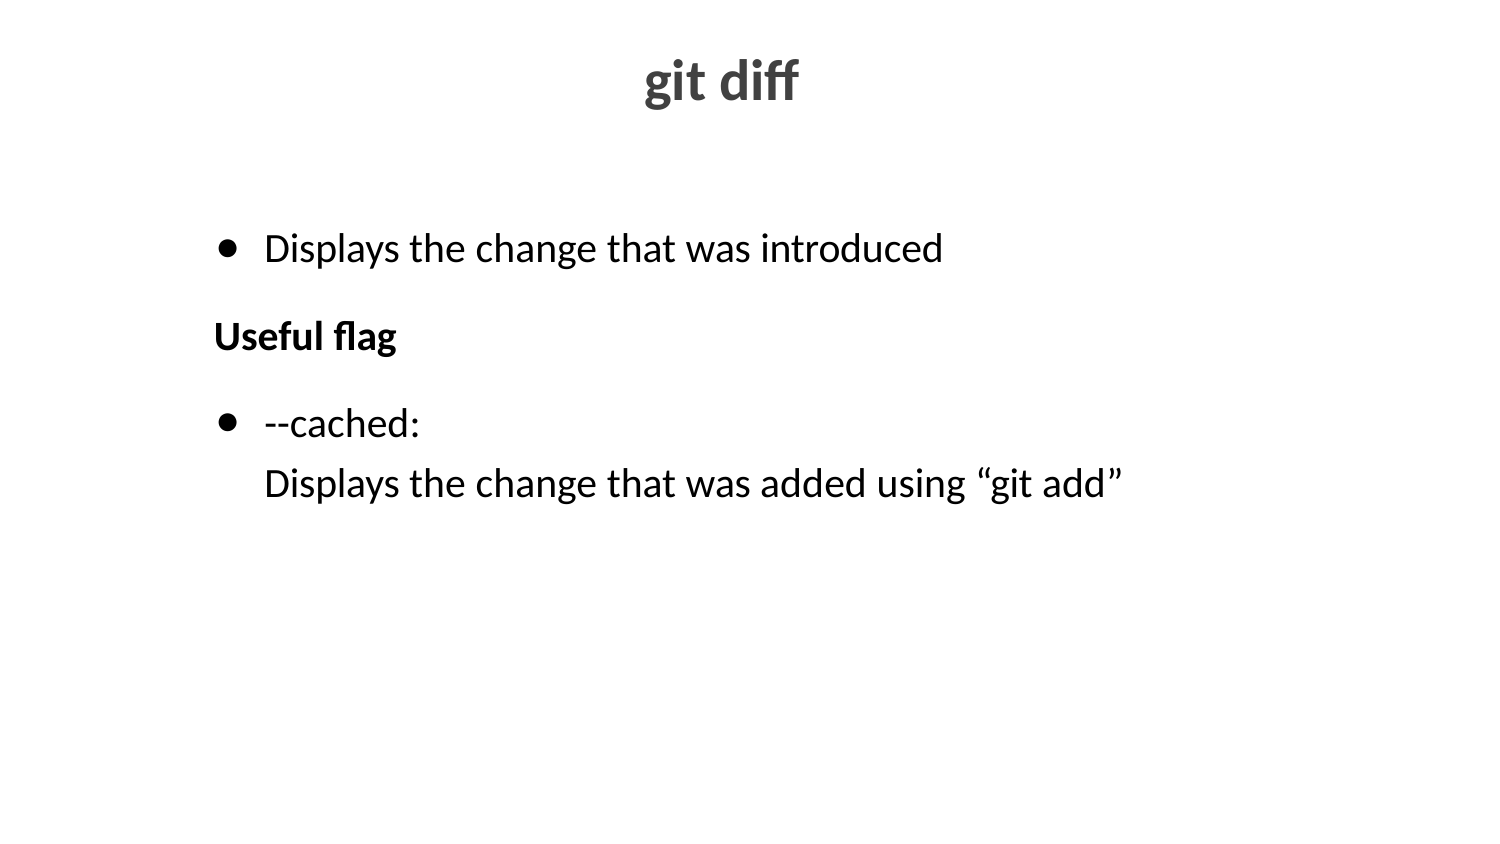

# git diff
Displays the change that was introduced
Useful flag

--cached:
Displays the change that was added using “git add”